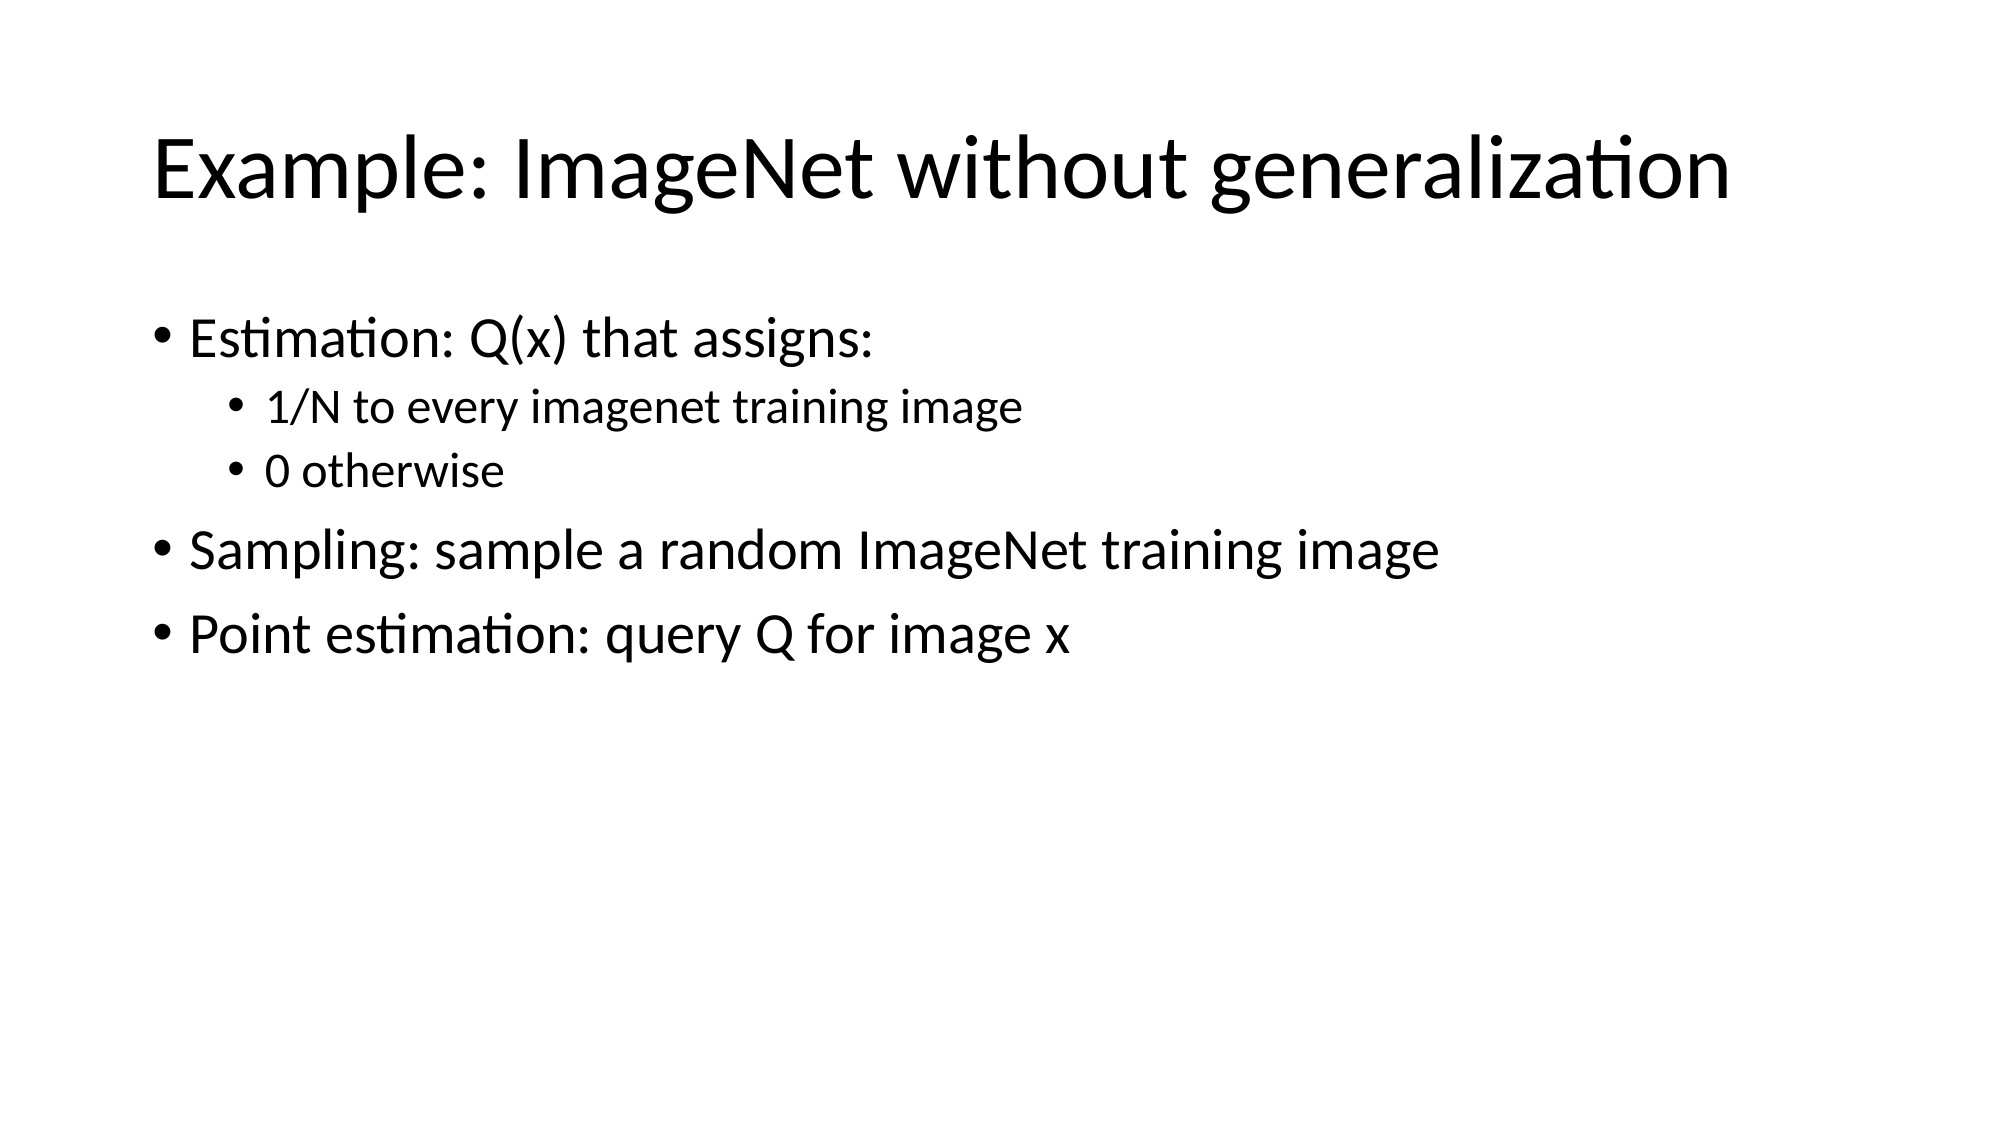

# Example: ImageNet without generalization
Estimation: Q(x) that assigns:
1/N to every imagenet training image
0 otherwise
Sampling: sample a random ImageNet training image
Point estimation: query Q for image x